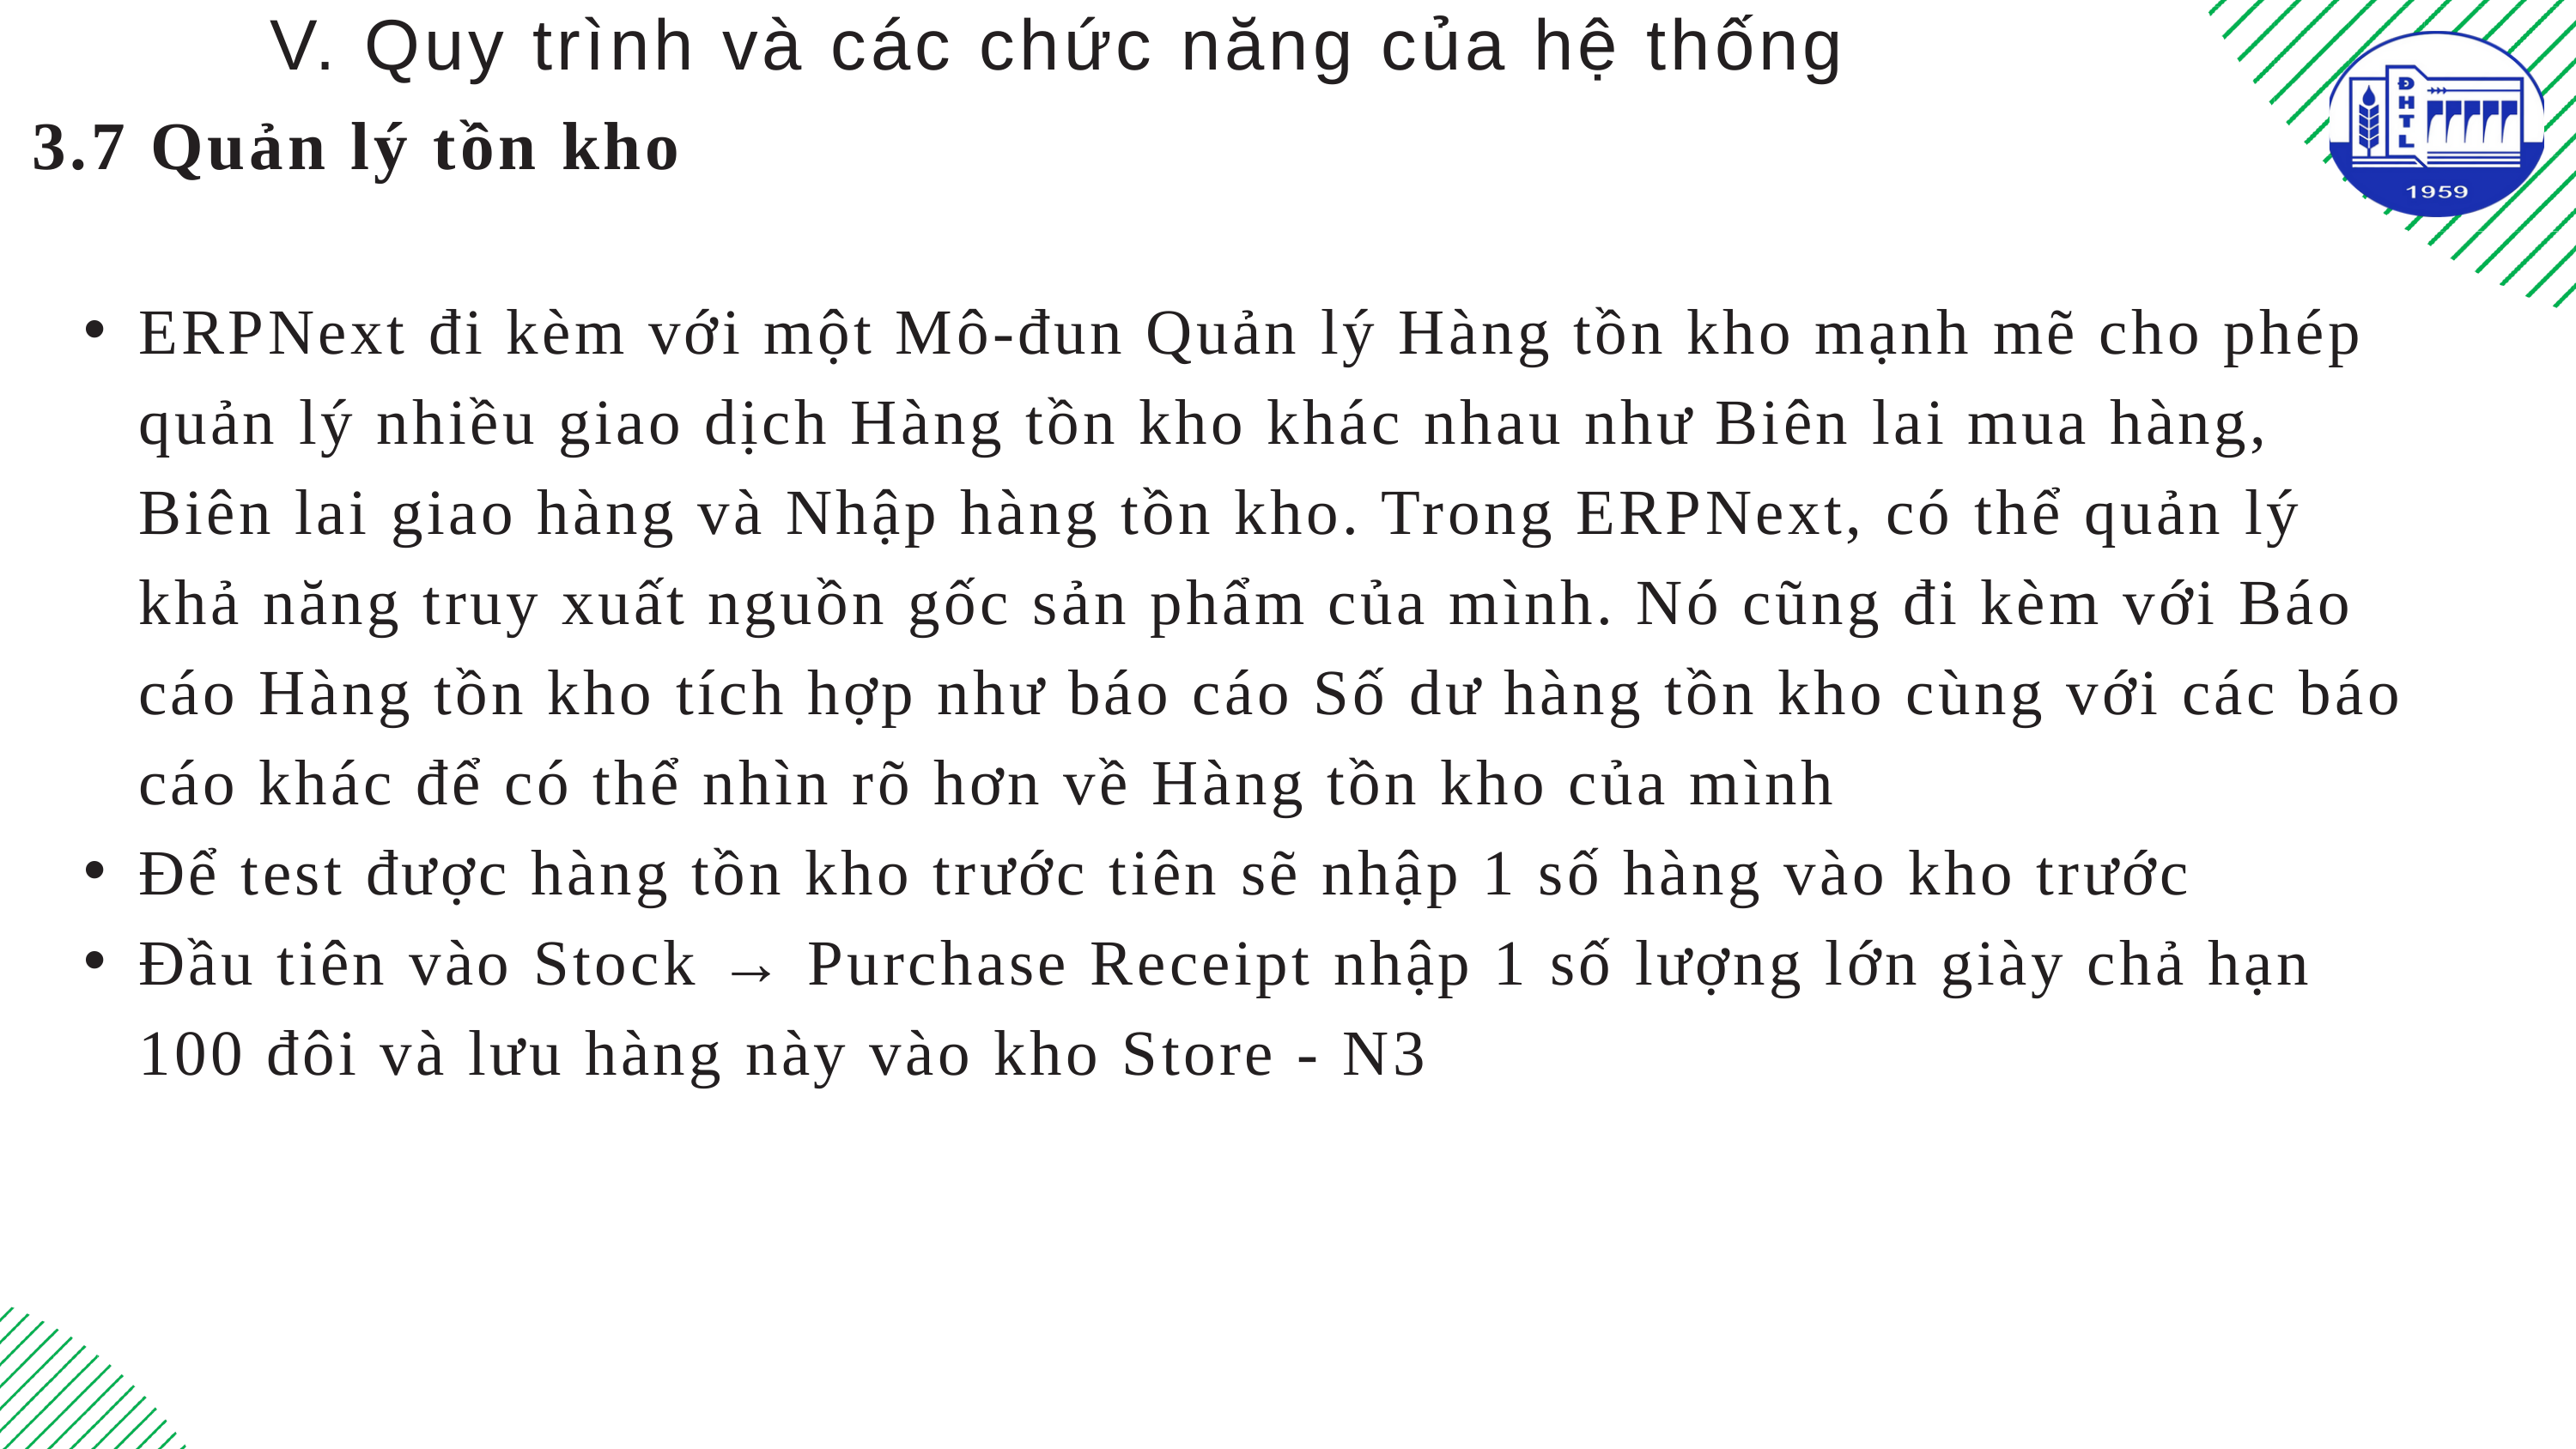

V. Quy trình và các chức năng của hệ thống

3.7 Quản lý tồn kho
ERPNext đi kèm với một Mô-đun Quản lý Hàng tồn kho mạnh mẽ cho phép quản lý nhiều giao dịch Hàng tồn kho khác nhau như Biên lai mua hàng, Biên lai giao hàng và Nhập hàng tồn kho. Trong ERPNext, có thể quản lý khả năng truy xuất nguồn gốc sản phẩm của mình. Nó cũng đi kèm với Báo cáo Hàng tồn kho tích hợp như báo cáo Số dư hàng tồn kho cùng với các báo cáo khác để có thể nhìn rõ hơn về Hàng tồn kho của mình
Để test được hàng tồn kho trước tiên sẽ nhập 1 số hàng vào kho trước
Đầu tiên vào Stock → Purchase Receipt nhập 1 số lượng lớn giày chả hạn 100 đôi và lưu hàng này vào kho Store - N3